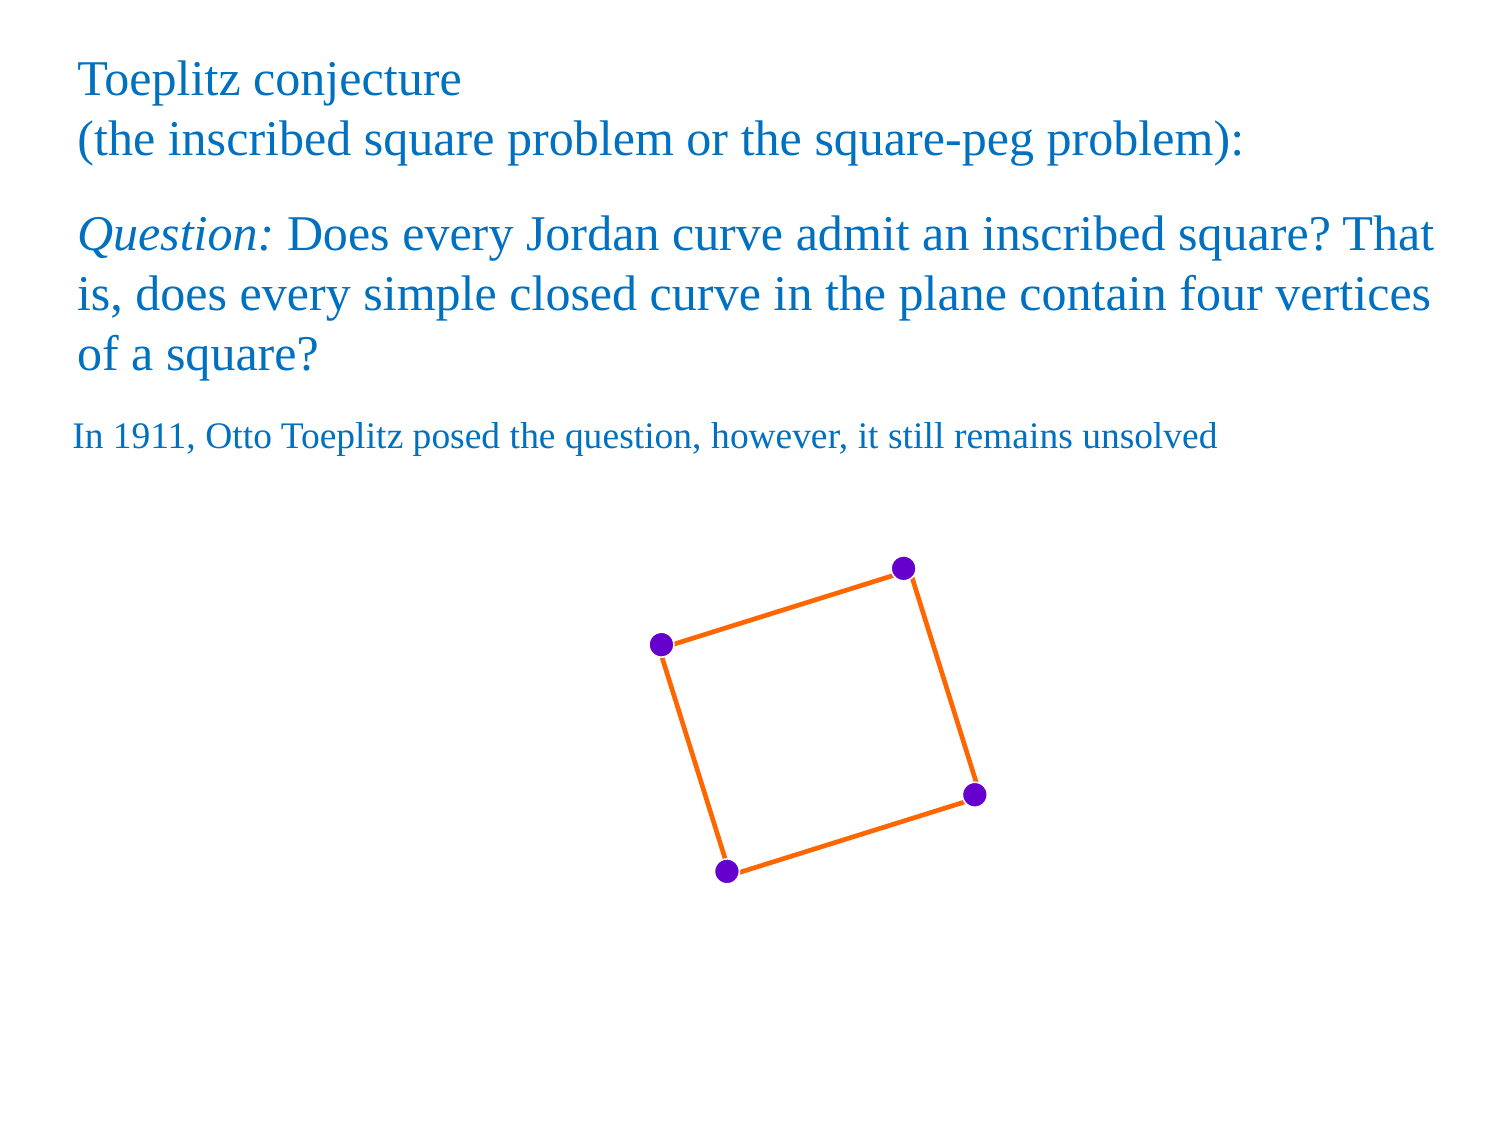

12
# Toeplitz conjecture (the inscribed square problem or the square-peg problem):
Question: Does every Jordan curve admit an inscribed square? That is, does every simple closed curve in the plane contain four vertices of a square?
In 1911, Otto Toeplitz posed the question, however, it still remains unsolved

ACMU 2008-09